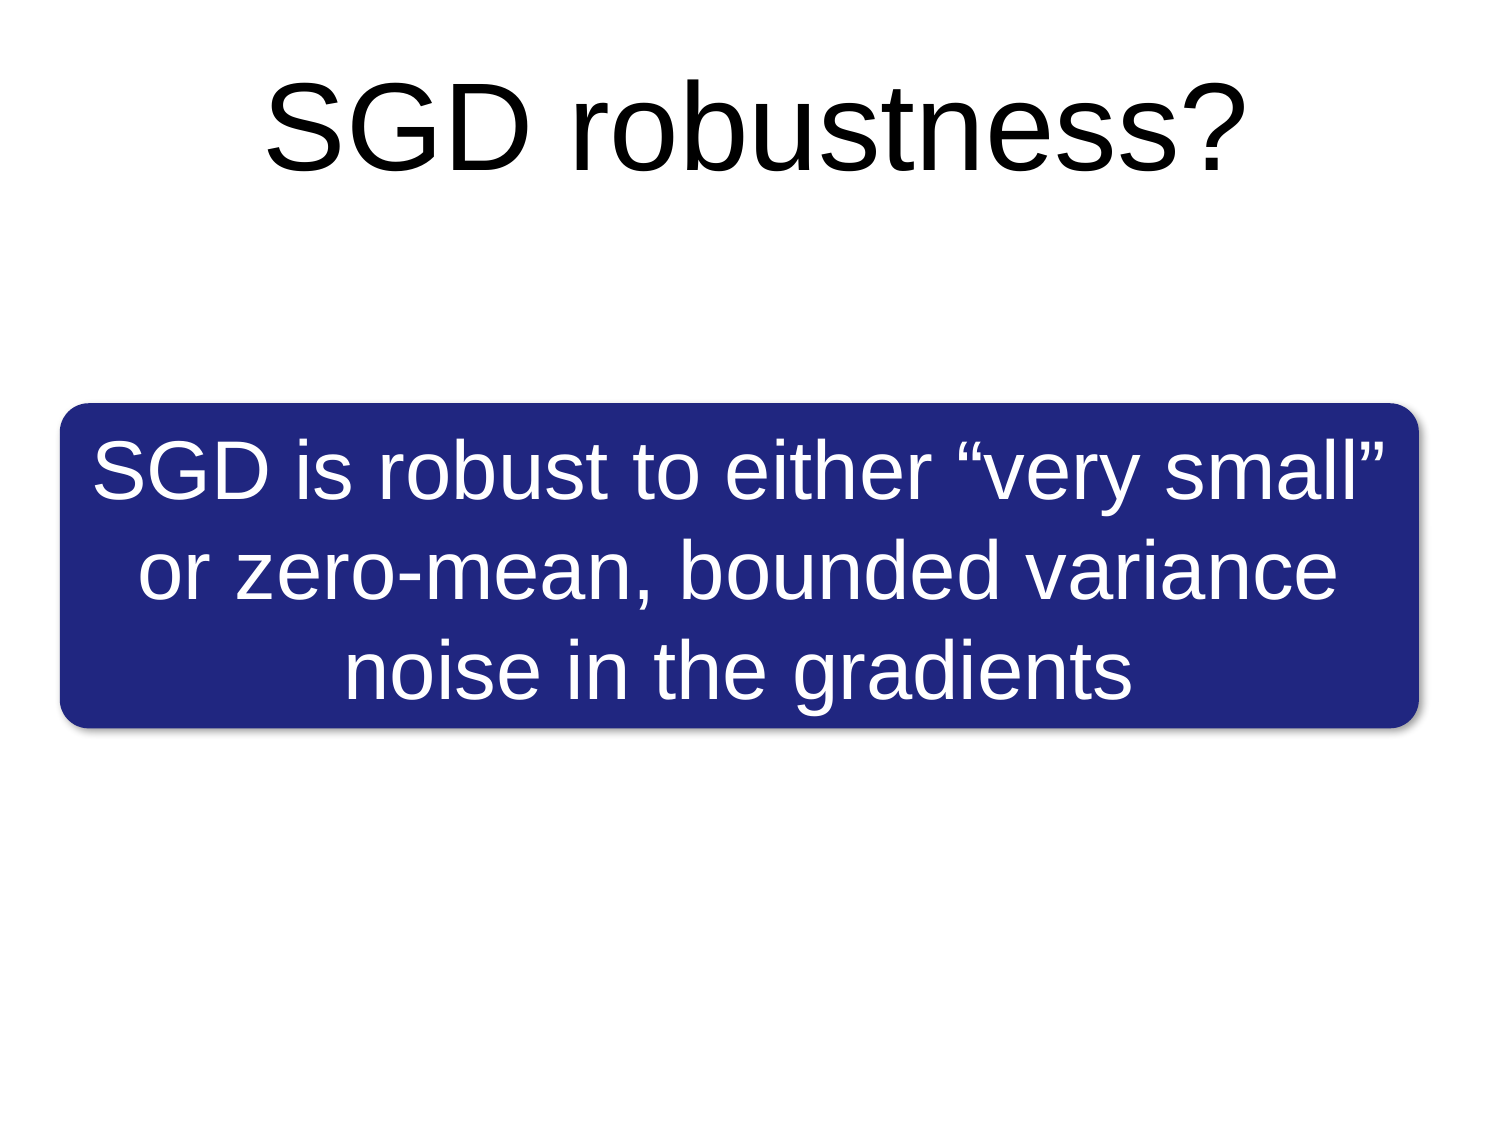

# SGD robustness?
SGD is robust to either “very small”
or zero-mean, bounded variance noise in the gradients